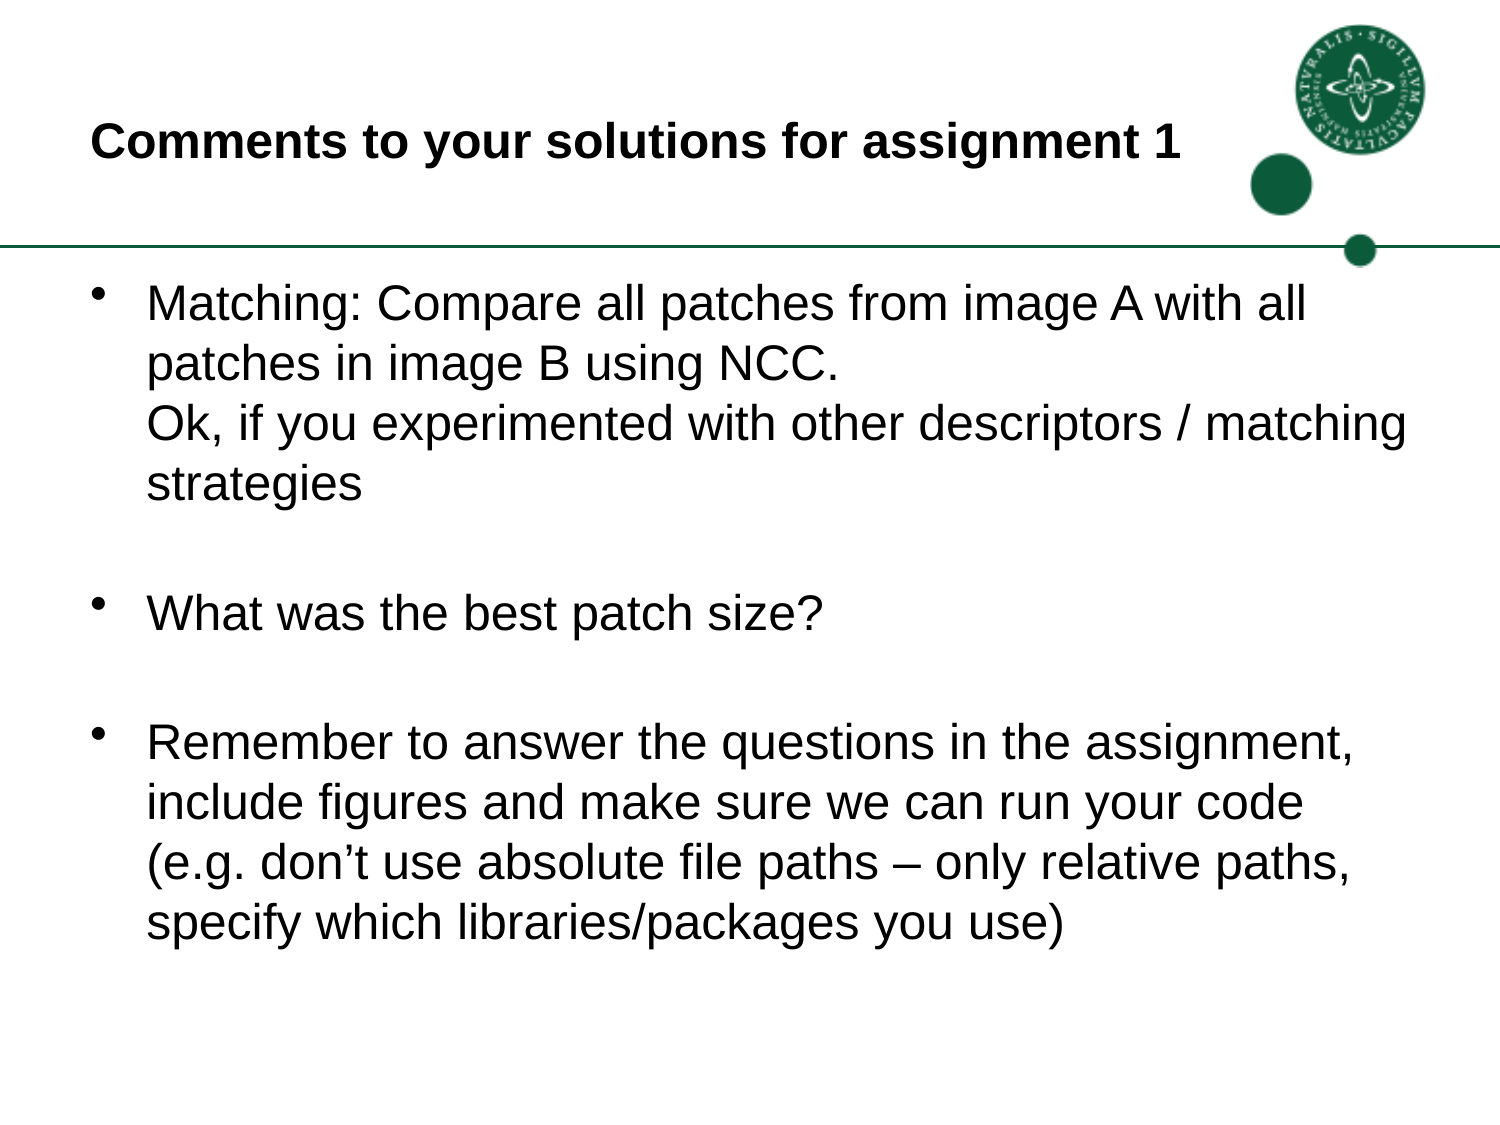

# Comments to your solutions for assignment 1
Matching: Compare all patches from image A with all patches in image B using NCC.
Ok, if you experimented with other descriptors / matching strategies
What was the best patch size?
Remember to answer the questions in the assignment, include figures and make sure we can run your code (e.g. don’t use absolute file paths – only relative paths, specify which libraries/packages you use)